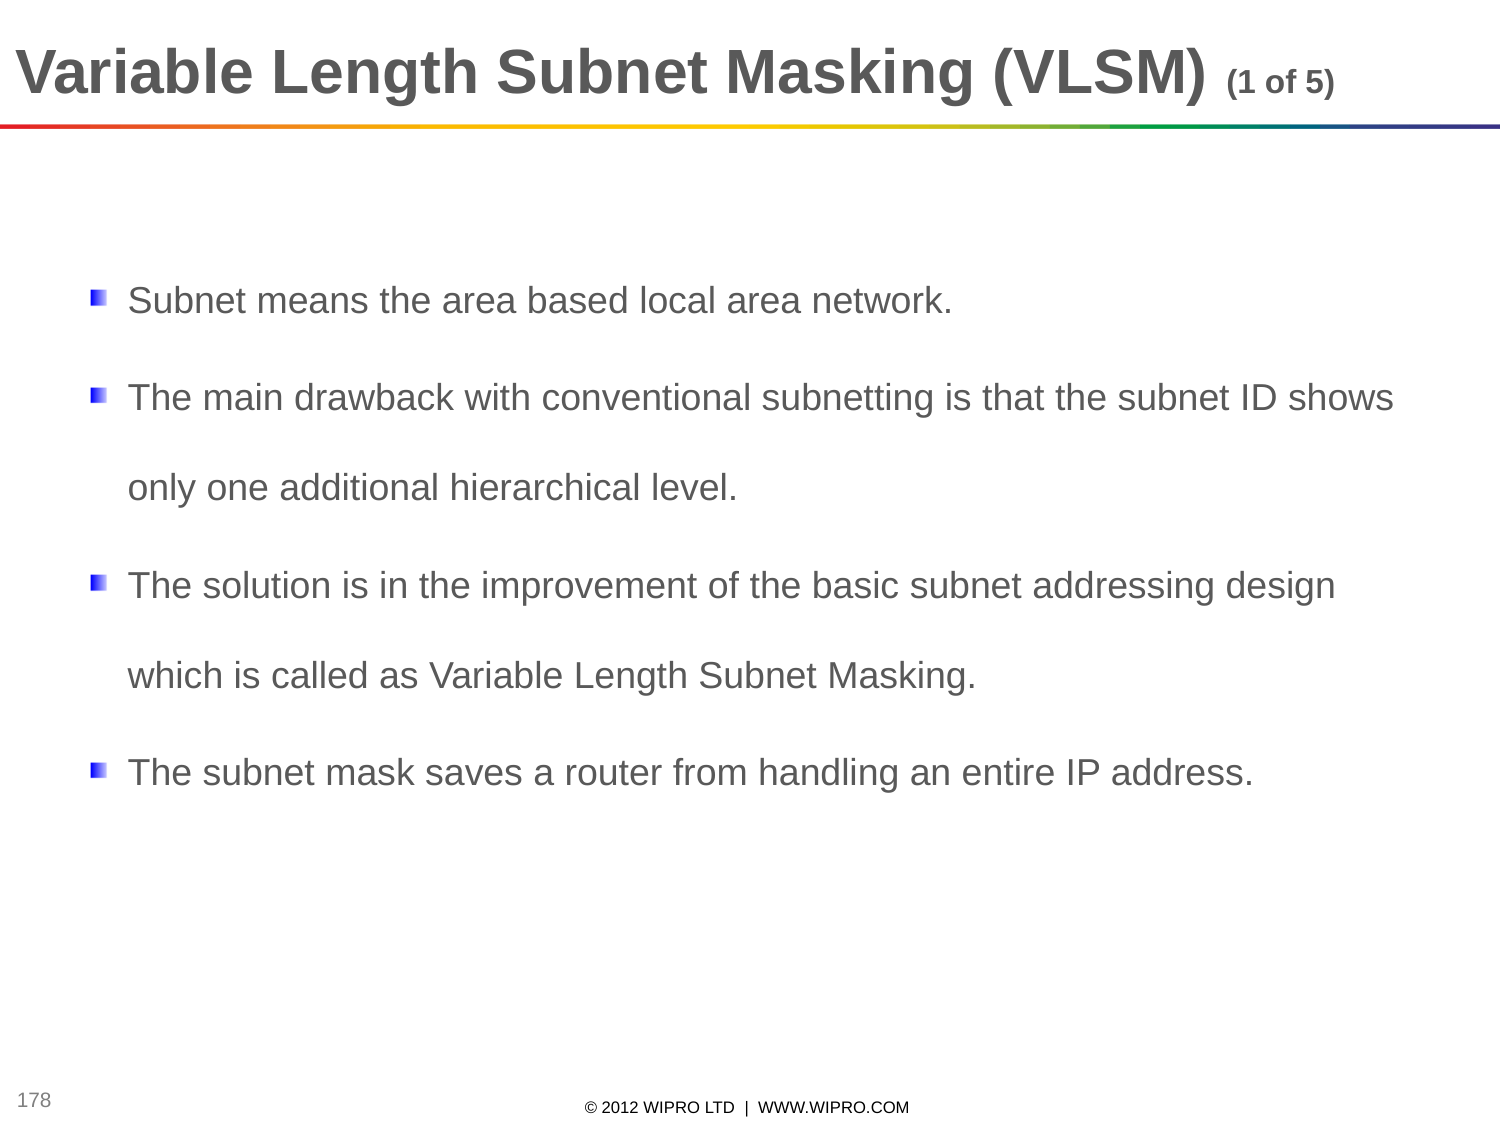

Variable Length Subnet Masking (VLSM) (1 of 5)
Subnet means the area based local area network.
The main drawback with conventional subnetting is that the subnet ID shows only one additional hierarchical level.
The solution is in the improvement of the basic subnet addressing design which is called as Variable Length Subnet Masking.
The subnet mask saves a router from handling an entire IP address.